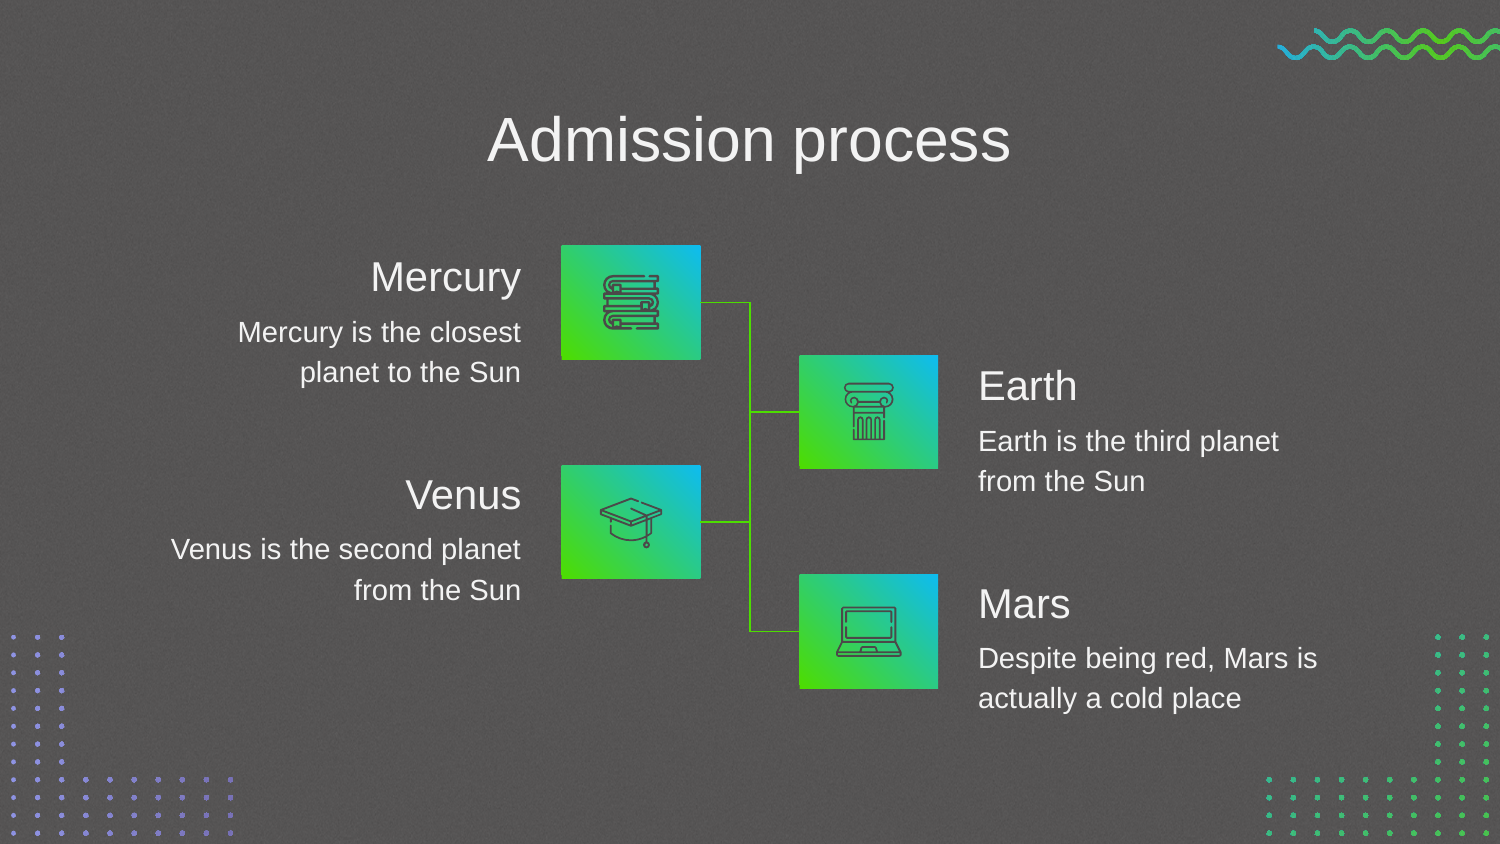

# Admission process
Mercury

Mercury is the closest planet to the Sun
Earth

Earth is the third planet from the Sun
Venus

Venus is the second planet from the Sun
Mars

Despite being red, Mars is actually a cold place